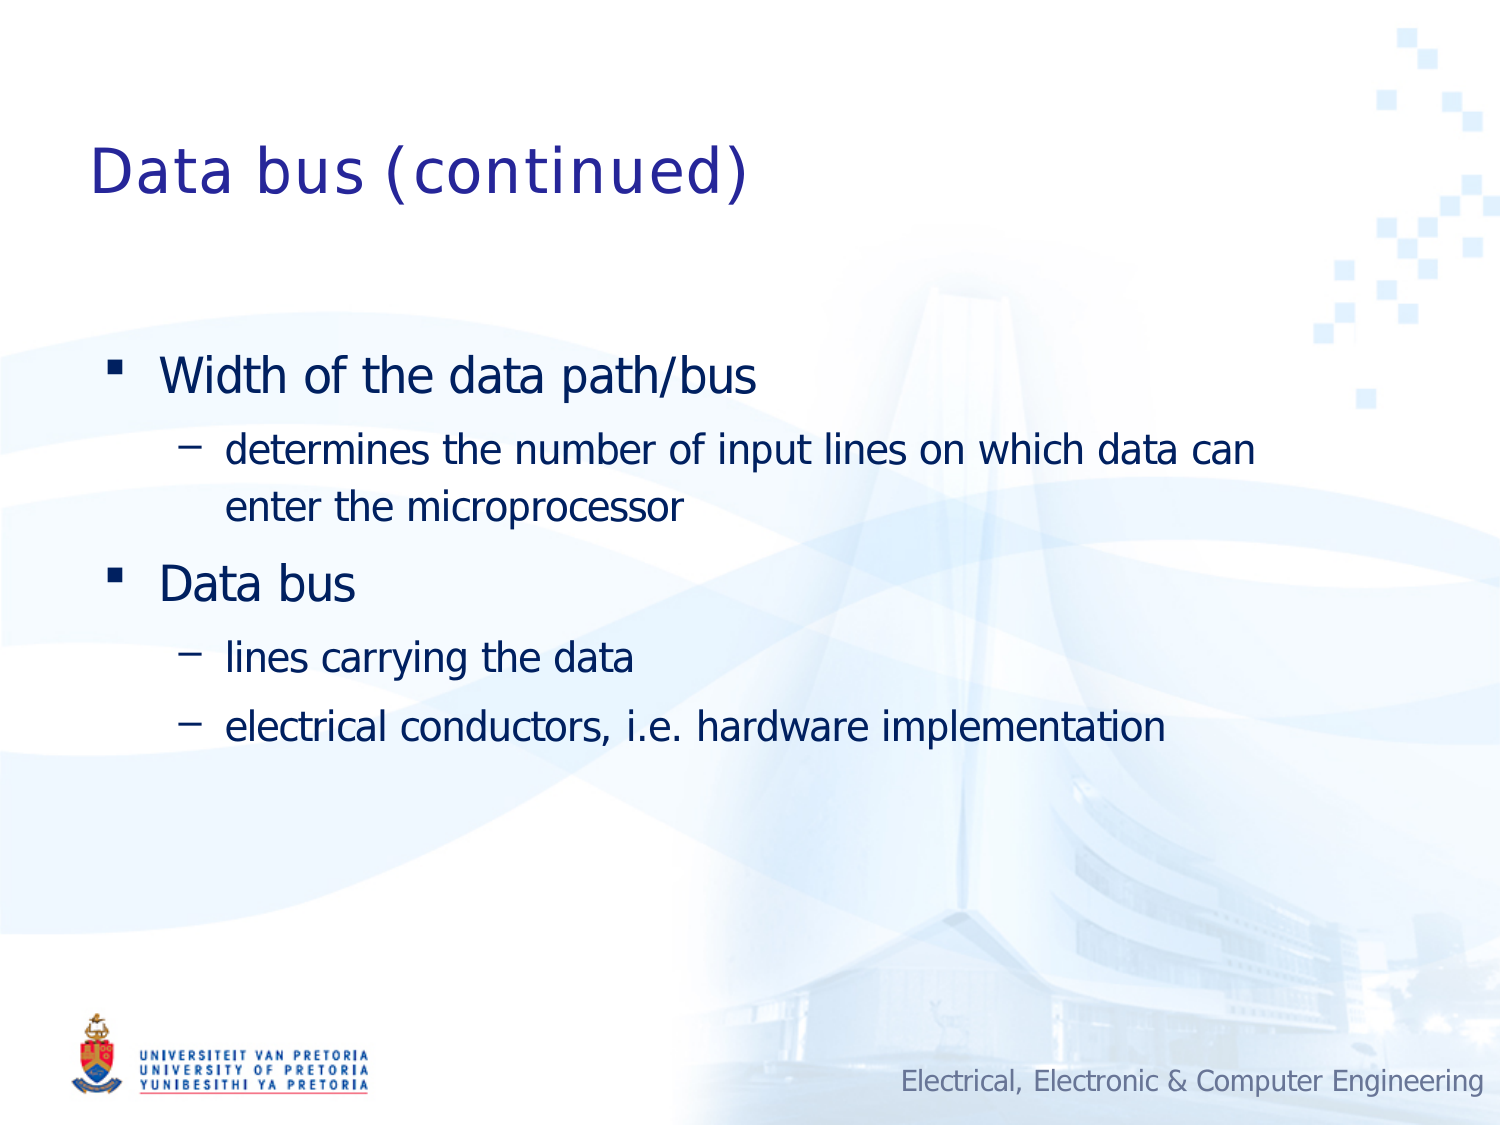

# Data bus (continued)

Width of the data path/bus
determines the number of input lines on which data can enter the microprocessor
Data bus
lines carrying the data
electrical conductors, i.e. hardware implementation